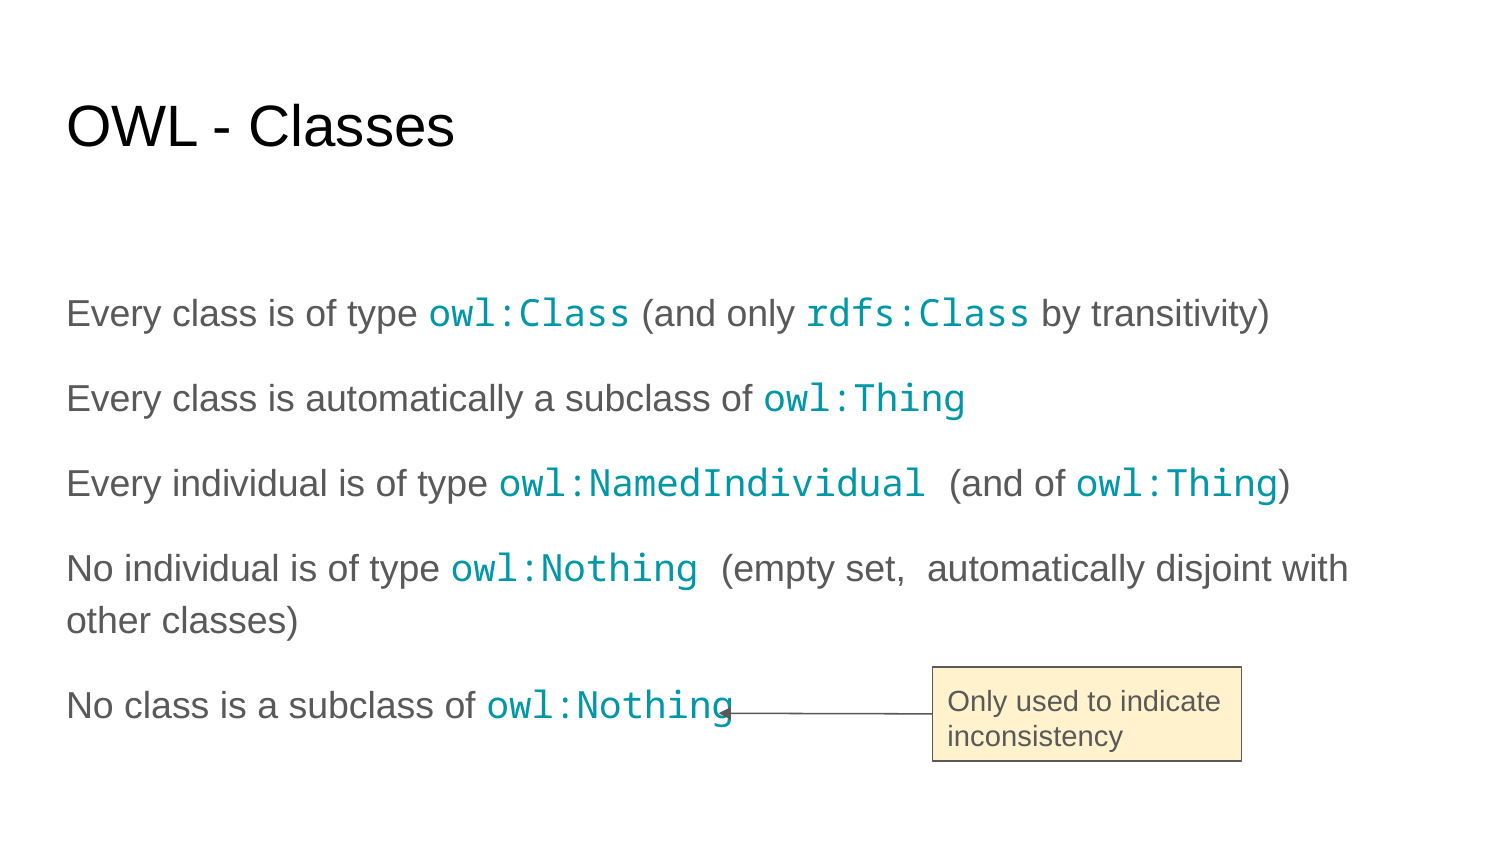

# OWL - Classes

Every class is of type owl:Class (and only rdfs:Class by transitivity)
Every class is automatically a subclass of owl:Thing
Every individual is of type owl:NamedIndividual (and of owl:Thing)
No individual is of type owl:Nothing (empty set,  automatically disjoint with other classes)
No class is a subclass of owl:Nothing

Only used to indicate inconsistency